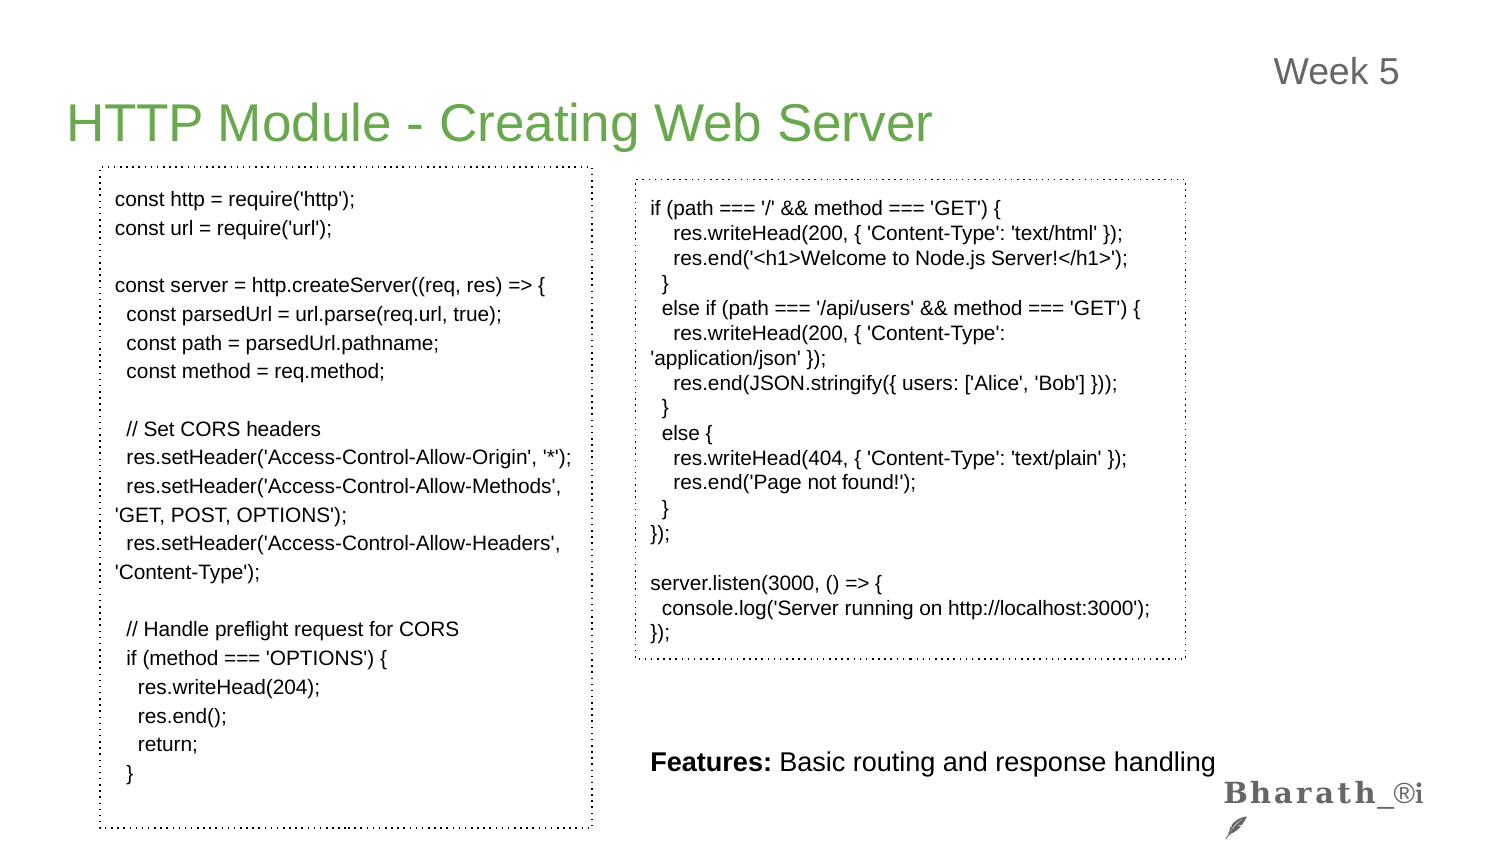

Week 5
# HTTP Module - Creating Web Server
const http = require('http');
const url = require('url');

const server = http.createServer((req, res) => {
  const parsedUrl = url.parse(req.url, true);
  const path = parsedUrl.pathname;
  const method = req.method;

  // Set CORS headers
  res.setHeader('Access-Control-Allow-Origin', '*');
  res.setHeader('Access-Control-Allow-Methods', 'GET, POST, OPTIONS');
  res.setHeader('Access-Control-Allow-Headers', 'Content-Type');

  // Handle preflight request for CORS
  if (method === 'OPTIONS') {
    res.writeHead(204);
    res.end();
    return;
  }

if (path === '/' && method === 'GET') {
    res.writeHead(200, { 'Content-Type': 'text/html' });
    res.end('<h1>Welcome to Node.js Server!</h1>');
  }
  else if (path === '/api/users' && method === 'GET') {
    res.writeHead(200, { 'Content-Type': 'application/json' });
    res.end(JSON.stringify({ users: ['Alice', 'Bob'] }));
  }
  else {
    res.writeHead(404, { 'Content-Type': 'text/plain' });
    res.end('Page not found!');
  }
});

server.listen(3000, () => {
  console.log('Server running on http://localhost:3000');
});
Features: Basic routing and response handling
𝐁𝐡𝐚𝐫𝐚𝐭𝐡_®️𝐢 🪶